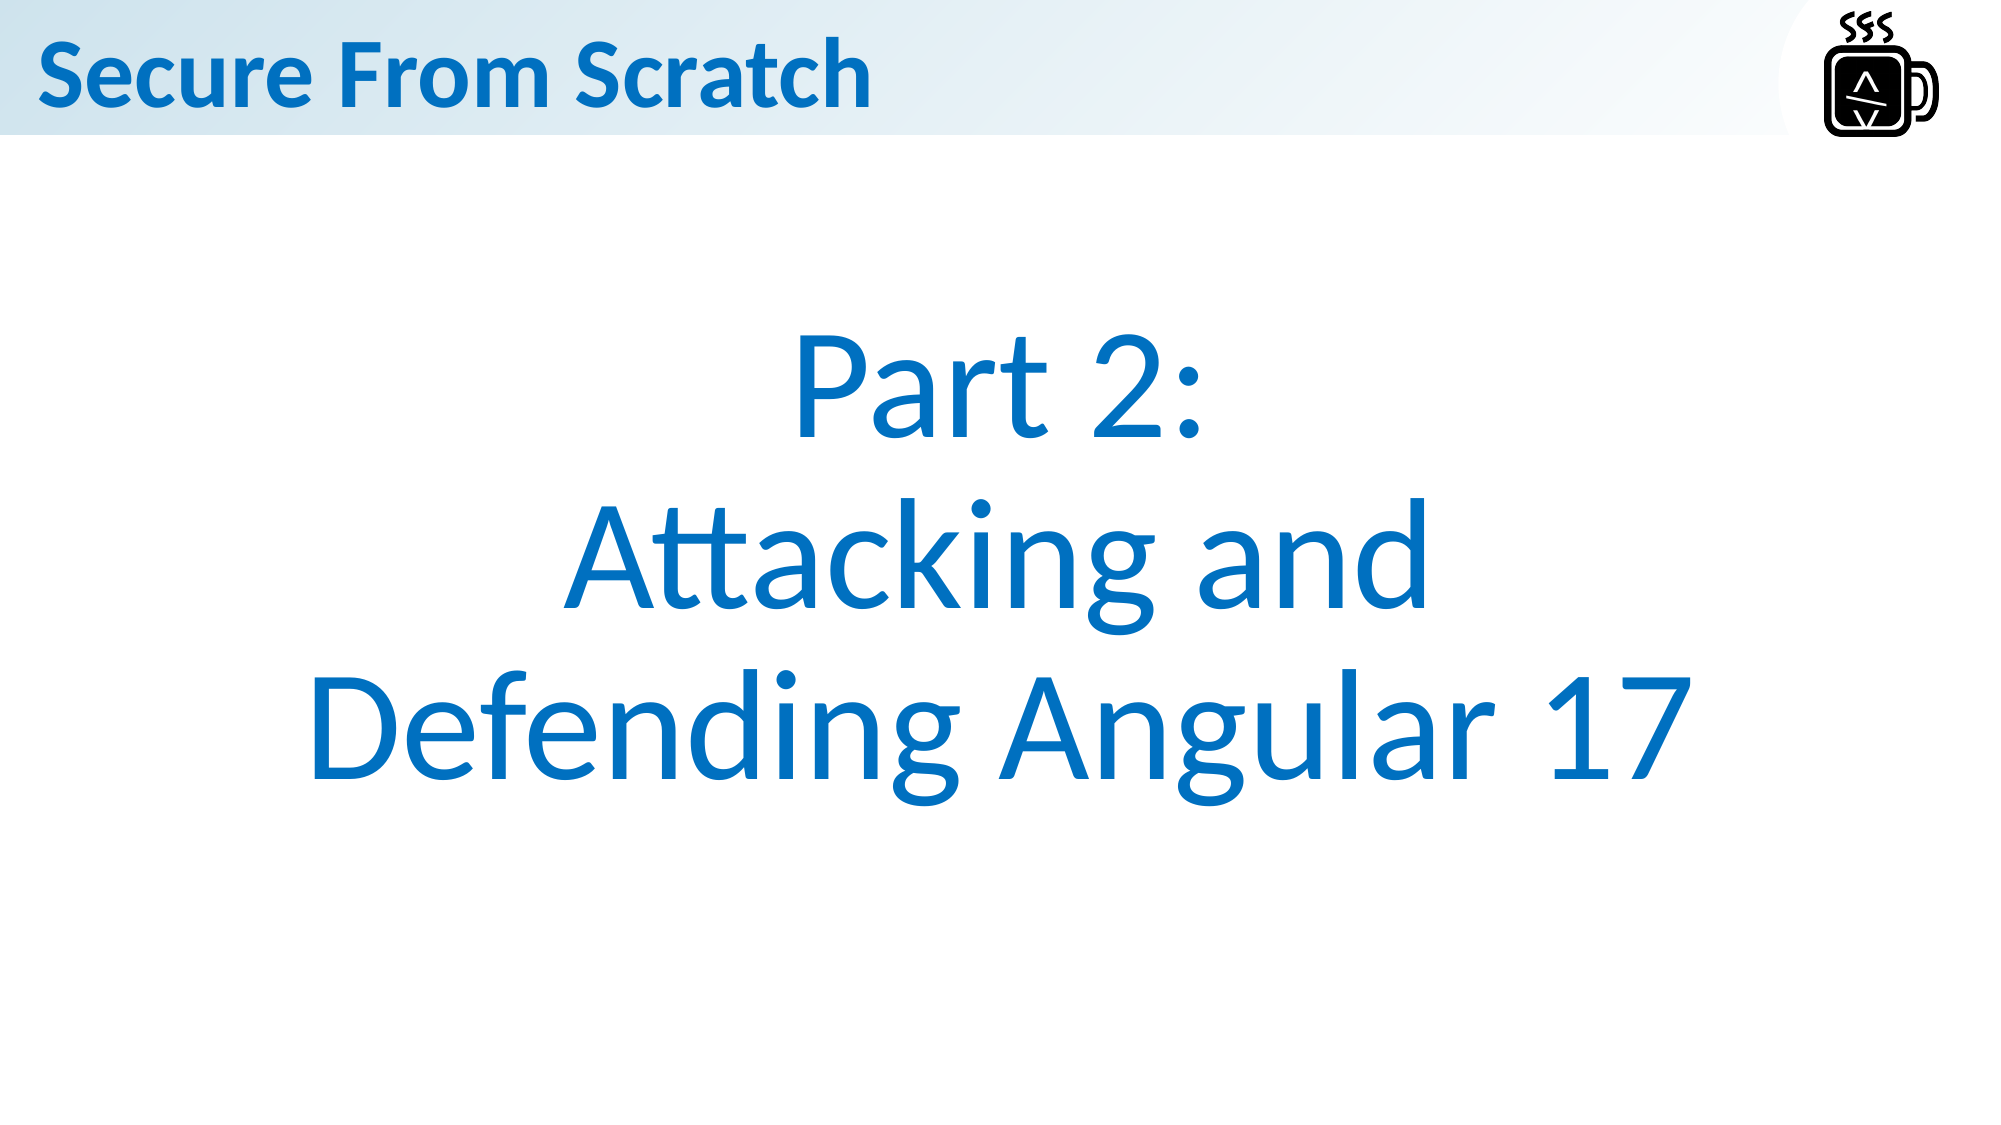

# Part 2: Attacking and Defending Angular 17